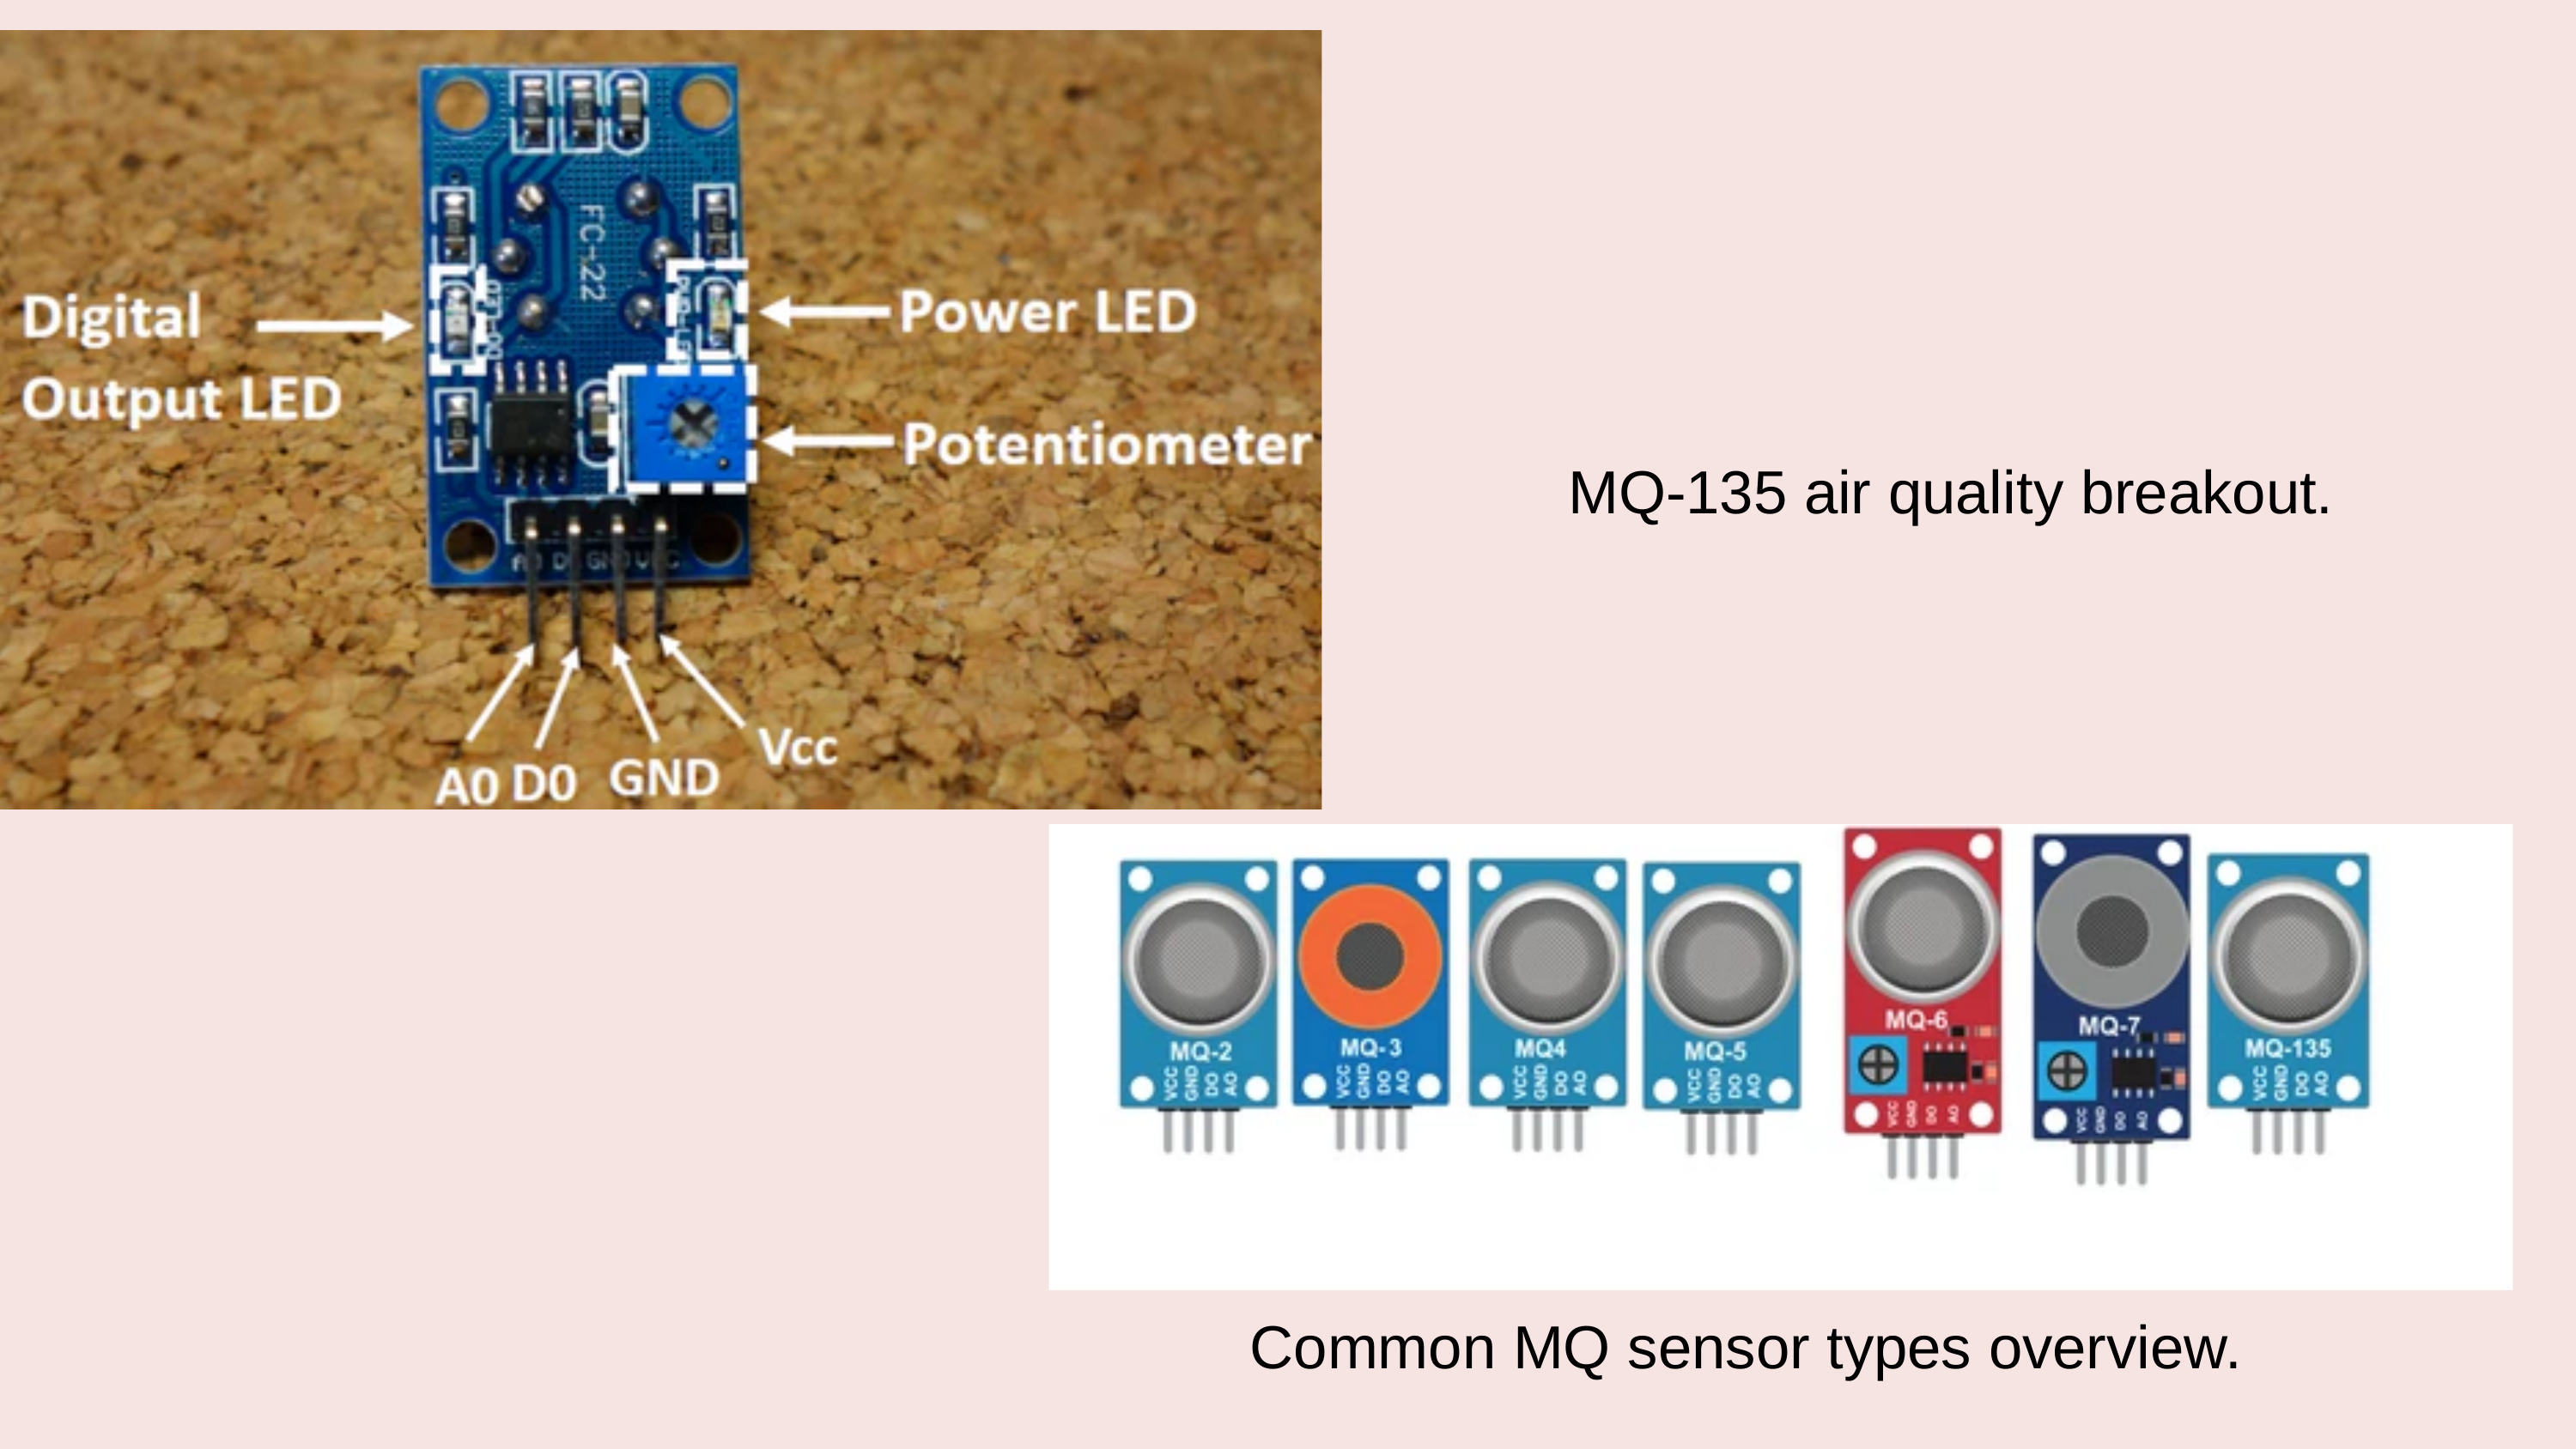

MQ-135 air quality breakout.

Common MQ sensor types overview.